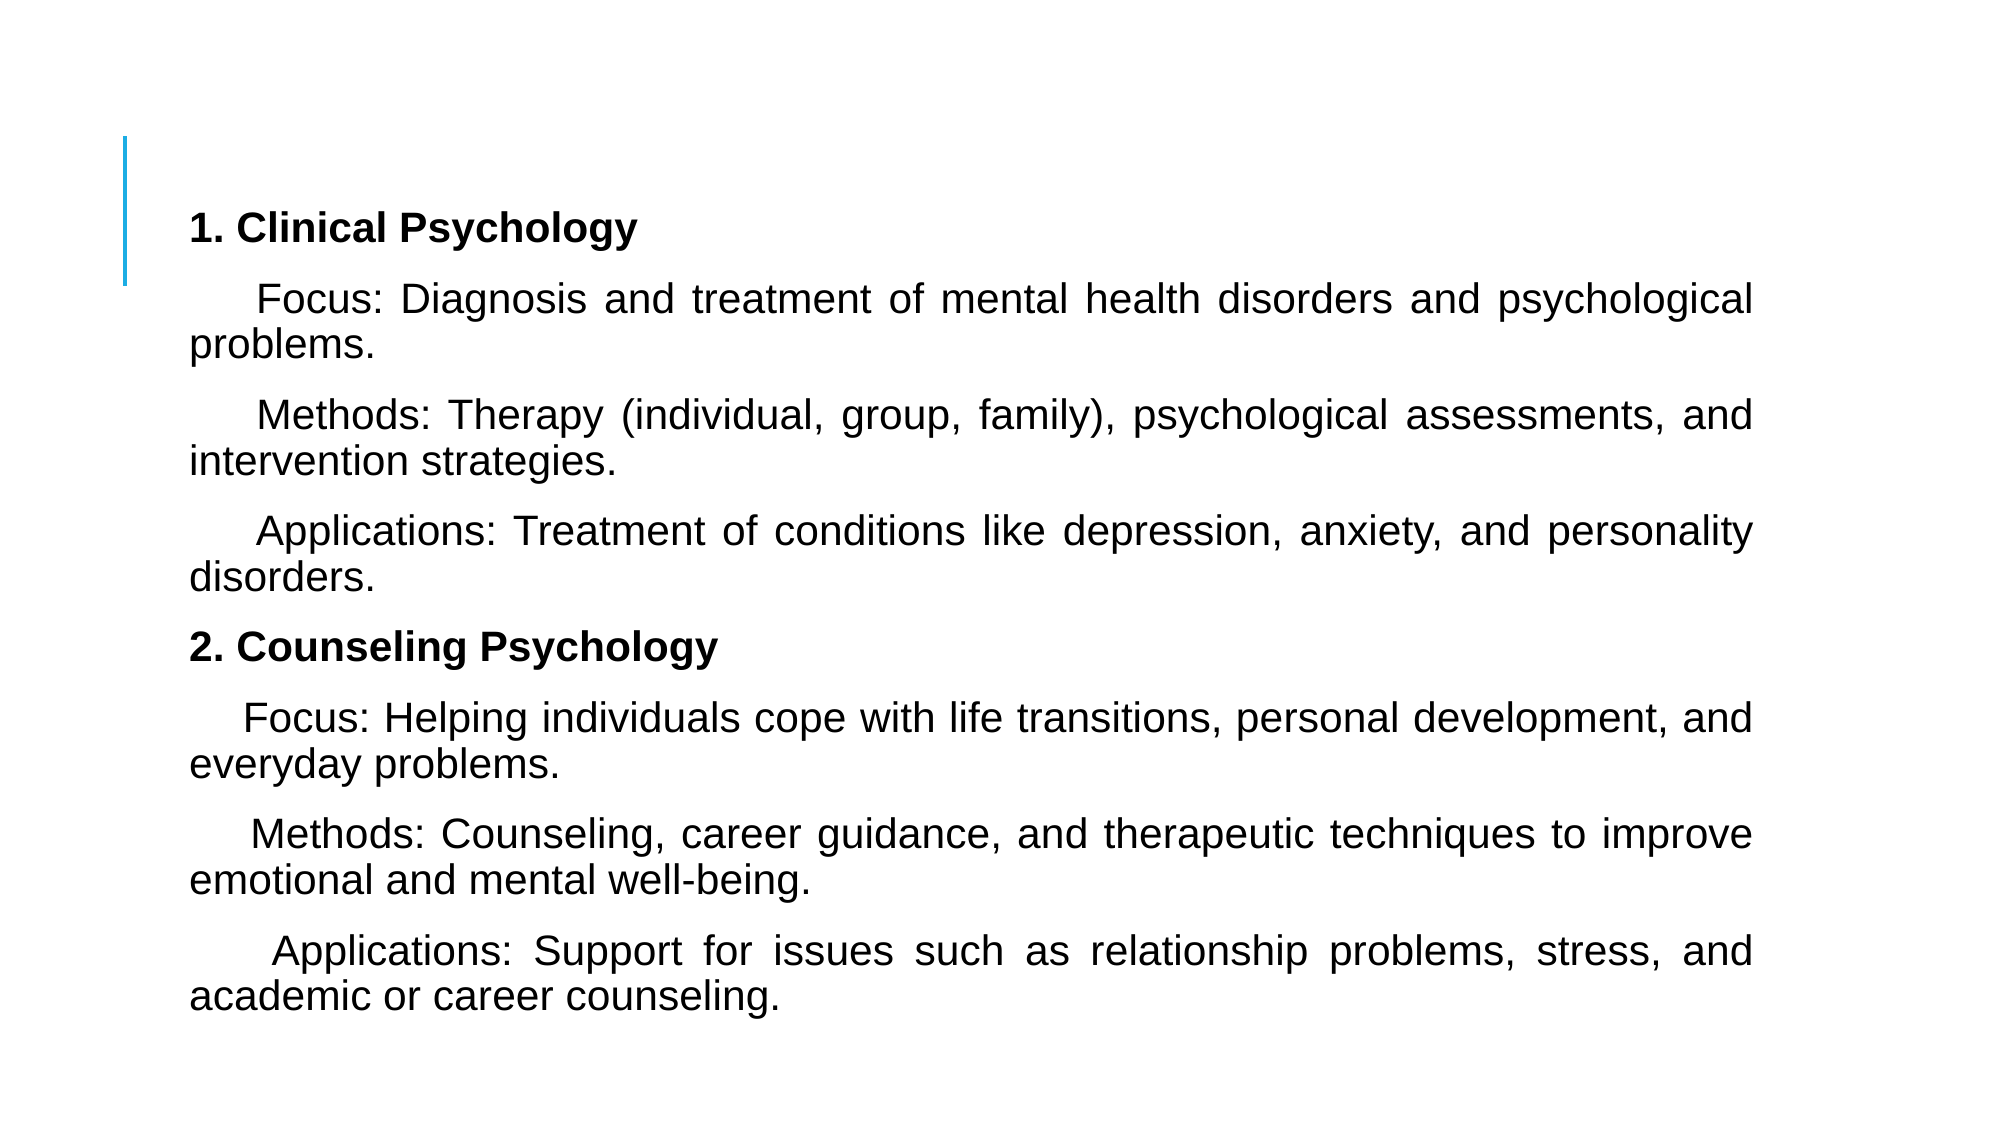

1. Clinical Psychology
    Focus: Diagnosis and treatment of mental health disorders and psychological problems.
    Methods: Therapy (individual, group, family), psychological assessments, and intervention strategies.
    Applications: Treatment of conditions like depression, anxiety, and personality disorders.
2. Counseling Psychology
    Focus: Helping individuals cope with life transitions, personal development, and everyday problems.
    Methods: Counseling, career guidance, and therapeutic techniques to improve emotional and mental well-being.
    Applications: Support for issues such as relationship problems, stress, and academic or career counseling.